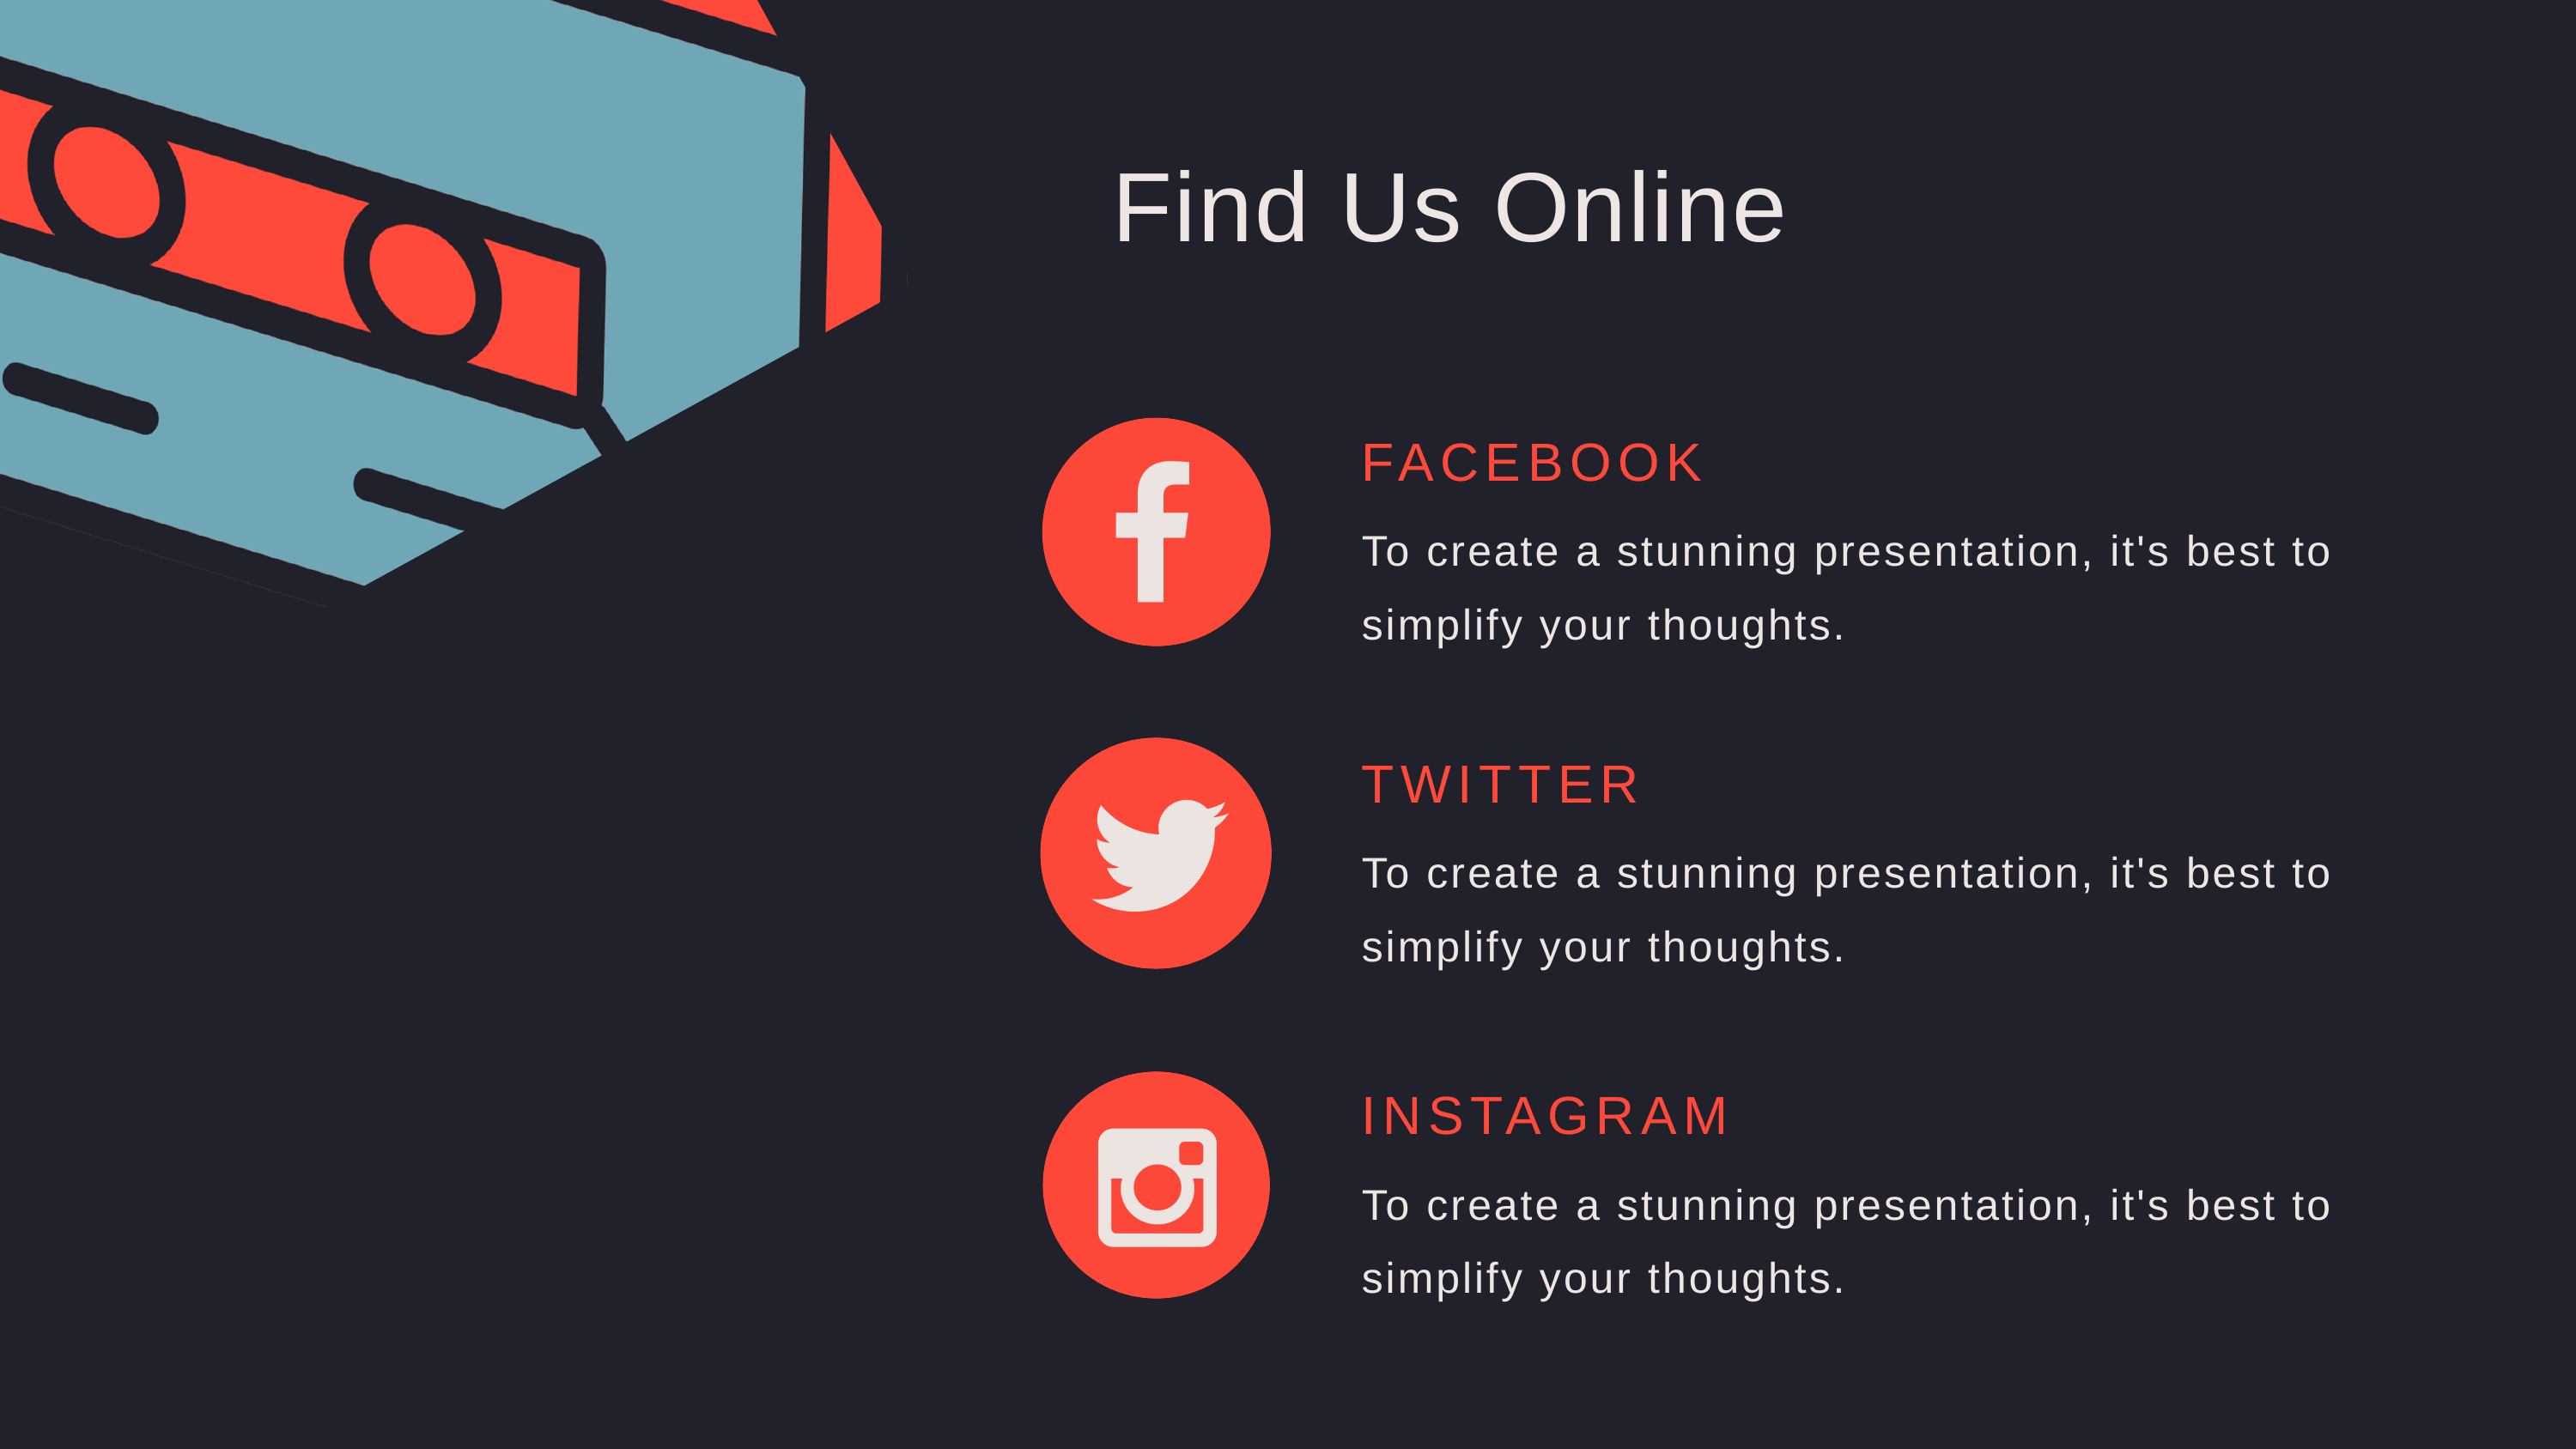

Find Us Online

FACEBOOK
To create a stunning presentation, it's best to simplify your thoughts.

TWITTER
To create a stunning presentation, it's best to simplify your thoughts.

INSTAGRAM
To create a stunning presentation, it's best to simplify your thoughts.